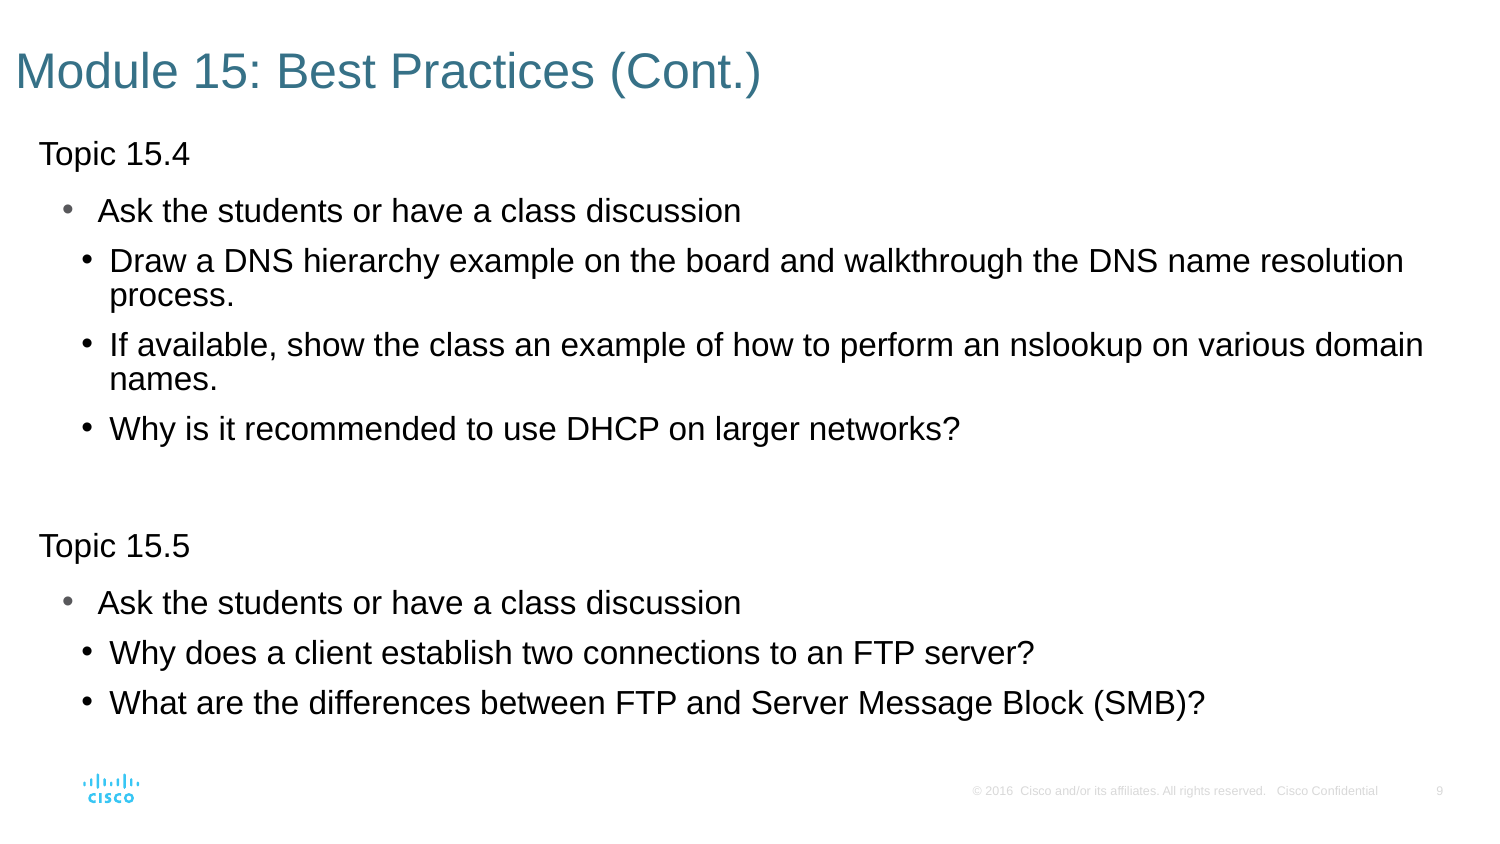

# Module 15: Best Practices (Cont.)
Topic 15.4
Ask the students or have a class discussion
Draw a DNS hierarchy example on the board and walkthrough the DNS name resolution process.
If available, show the class an example of how to perform an nslookup on various domain names.
Why is it recommended to use DHCP on larger networks?

Topic 15.5
Ask the students or have a class discussion
Why does a client establish two connections to an FTP server?
What are the differences between FTP and Server Message Block (SMB)?